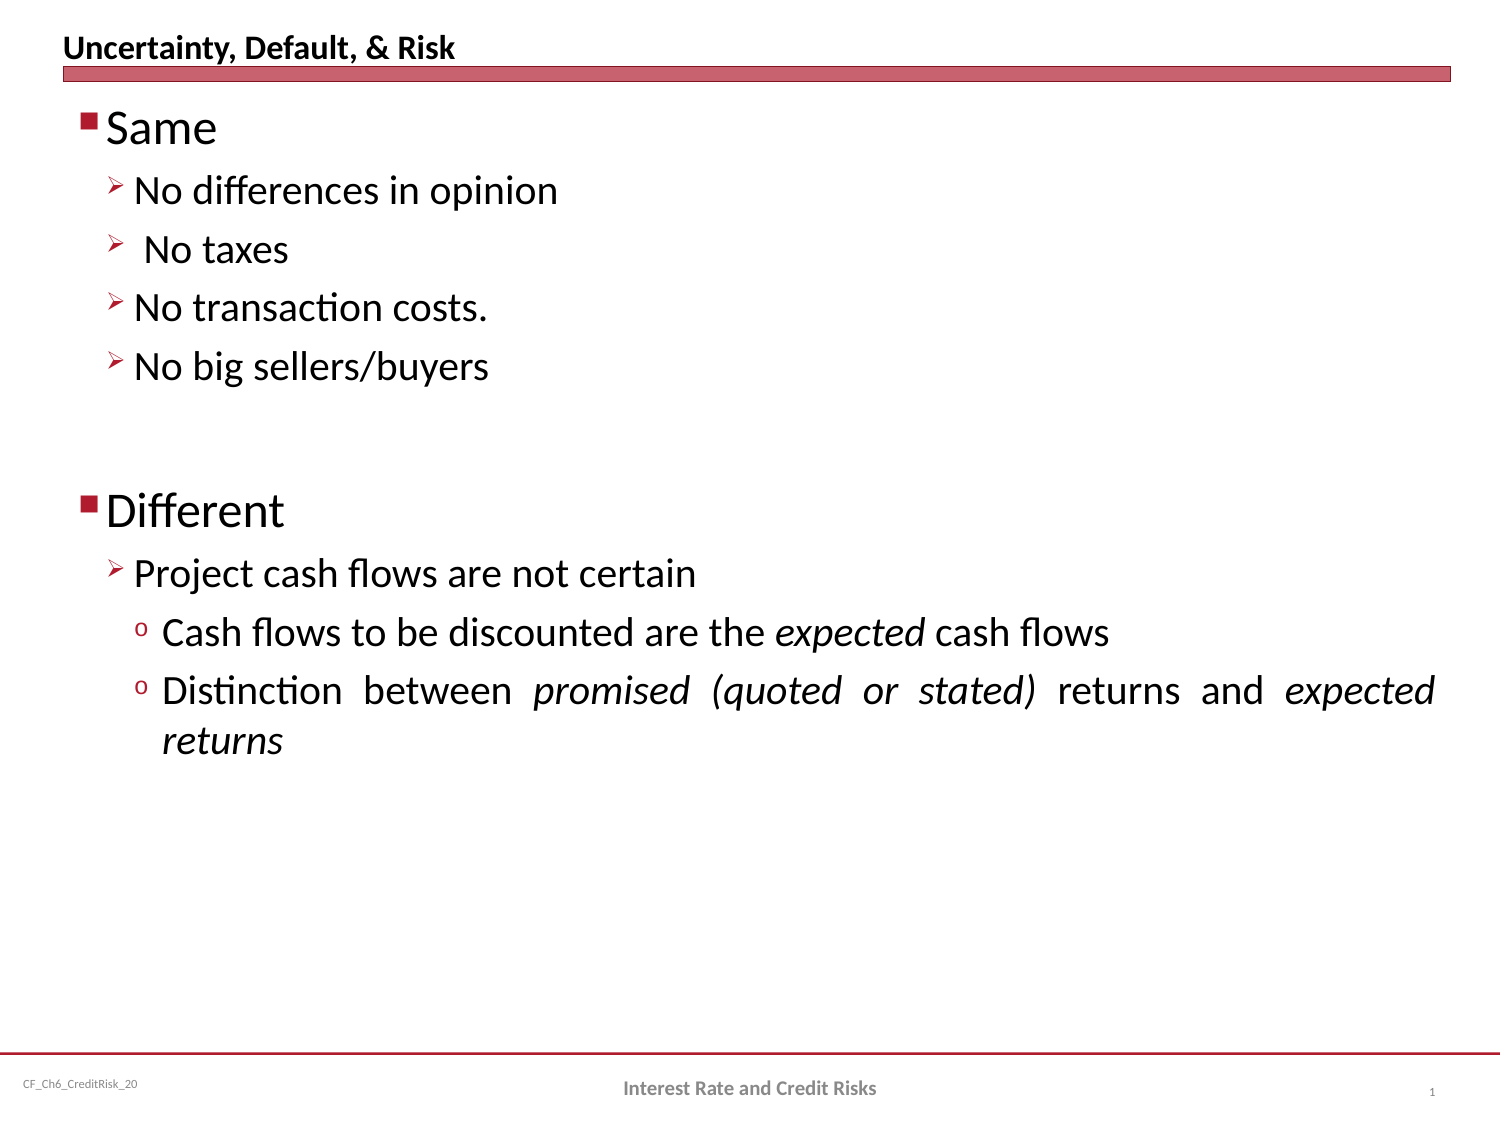

# Uncertainty, Default, & Risk
Same
No differences in opinion
 No taxes
No transaction costs.
No big sellers/buyers

Different
Project cash flows are not certain
Cash flows to be discounted are the expected cash flows
Distinction between promised (quoted or stated) returns and expected returns
Interest Rate and Credit Risks
1